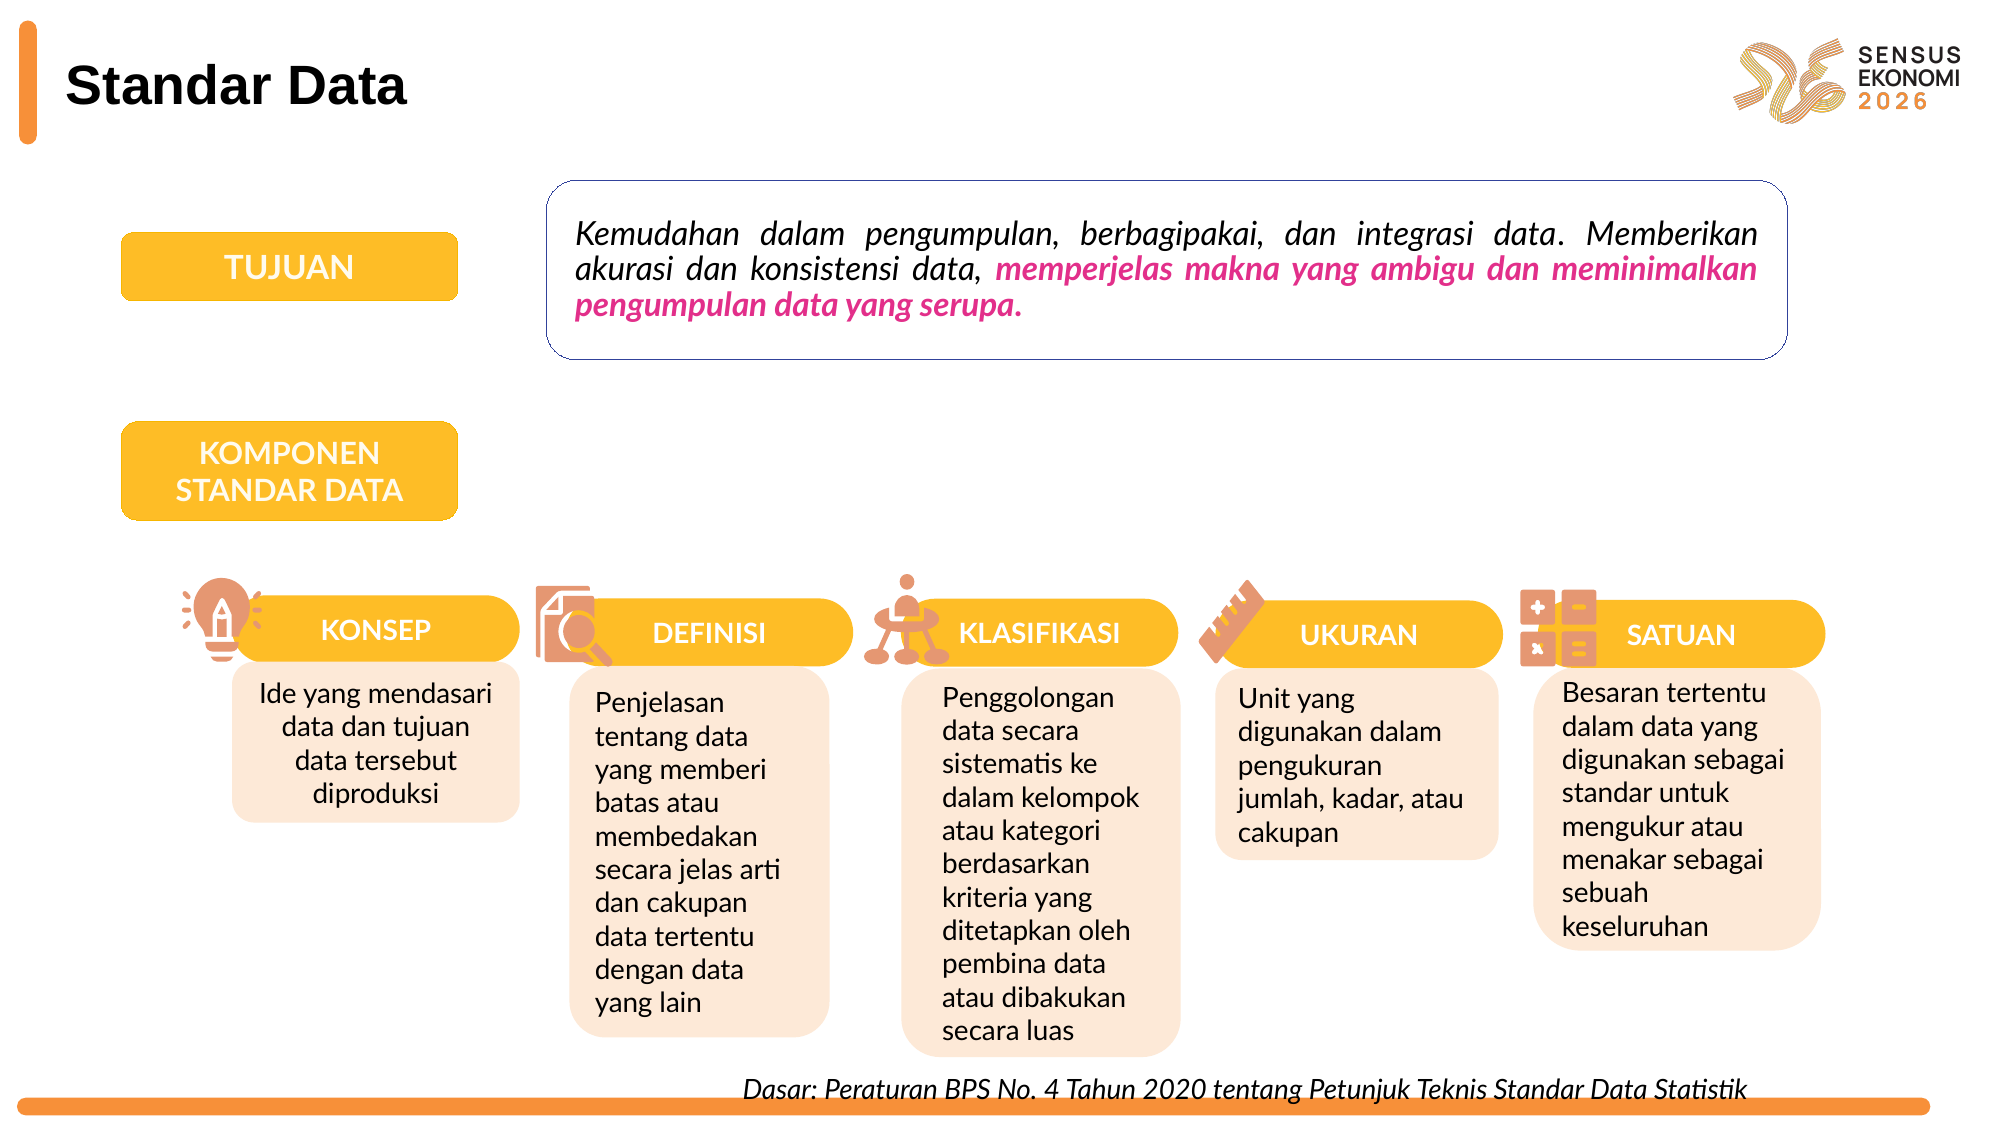

# Standar Data
Kemudahan dalam pengumpulan, berbagipakai, dan integrasi data. Memberikan akurasi dan konsistensi data, memperjelas makna yang ambigu dan meminimalkan pengumpulan data yang serupa.
TUJUAN
KOMPONEN STANDAR DATA

KONSEP
DEFINISI
KLASIFIKASI
SATUAN
UKURAN
Ide yang mendasari data dan tujuan data tersebut diproduksi
Penjelasan tentang data yang memberi batas atau membedakan secara jelas arti dan cakupan data tertentu dengan data yang lain
Besaran tertentu dalam data yang digunakan sebagai standar untuk mengukur atau menakar sebagai sebuah keseluruhan
Penggolongan data secara sistematis ke dalam kelompok atau kategori berdasarkan kriteria yang ditetapkan oleh pembina data atau dibakukan secara luas
Unit yang digunakan dalam pengukuran jumlah, kadar, atau cakupan
Dasar: Peraturan BPS No. 4 Tahun 2020 tentang Petunjuk Teknis Standar Data Statistik